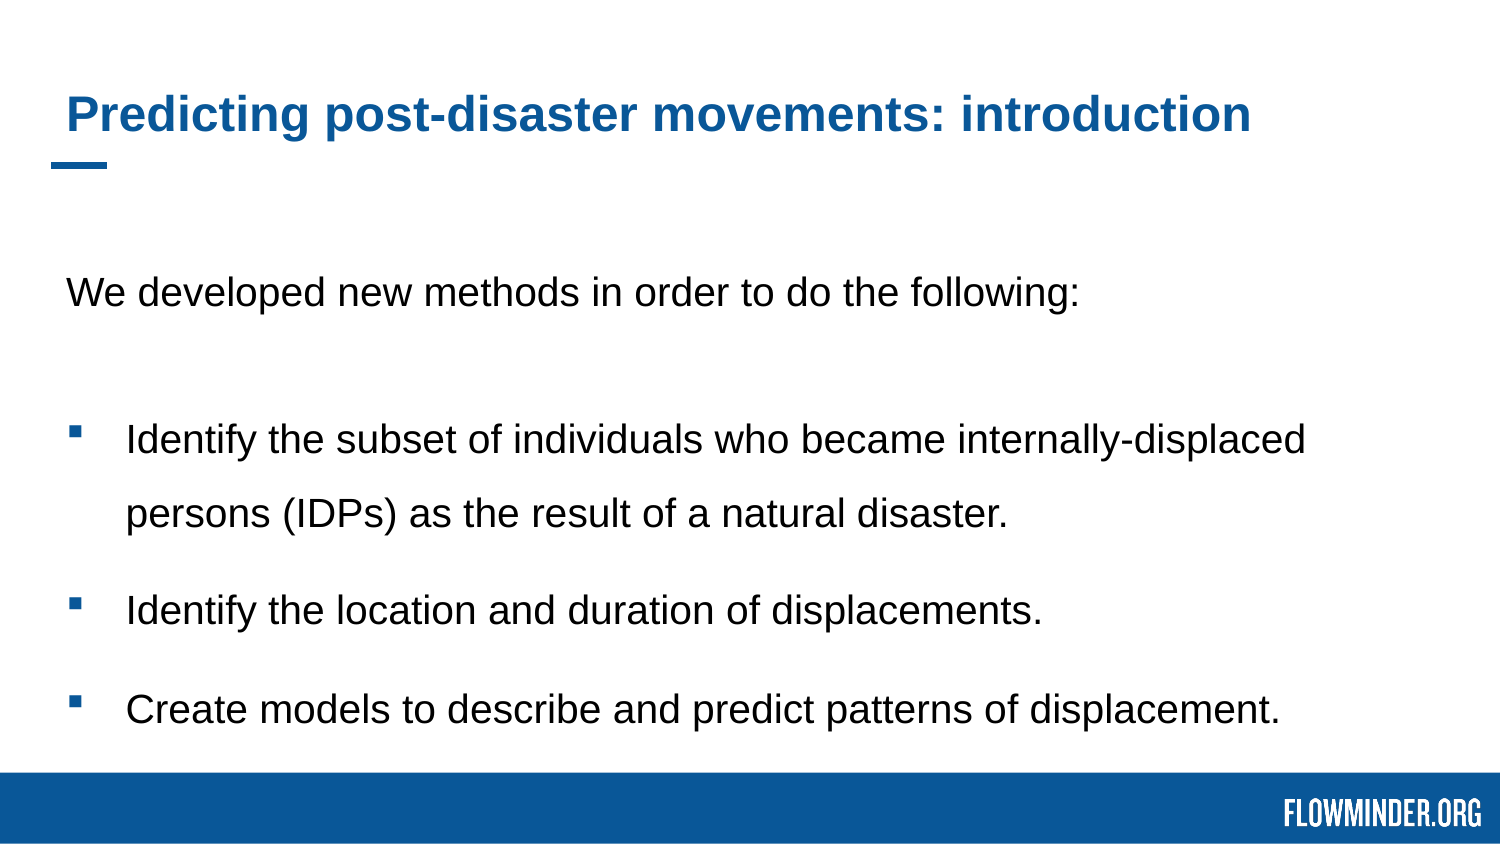

# Predicting post-disaster movements: introduction
We developed new methods in order to do the following:

Identify the subset of individuals who became internally-displaced persons (IDPs) as the result of a natural disaster.
Identify the location and duration of displacements.
Create models to describe and predict patterns of displacement.